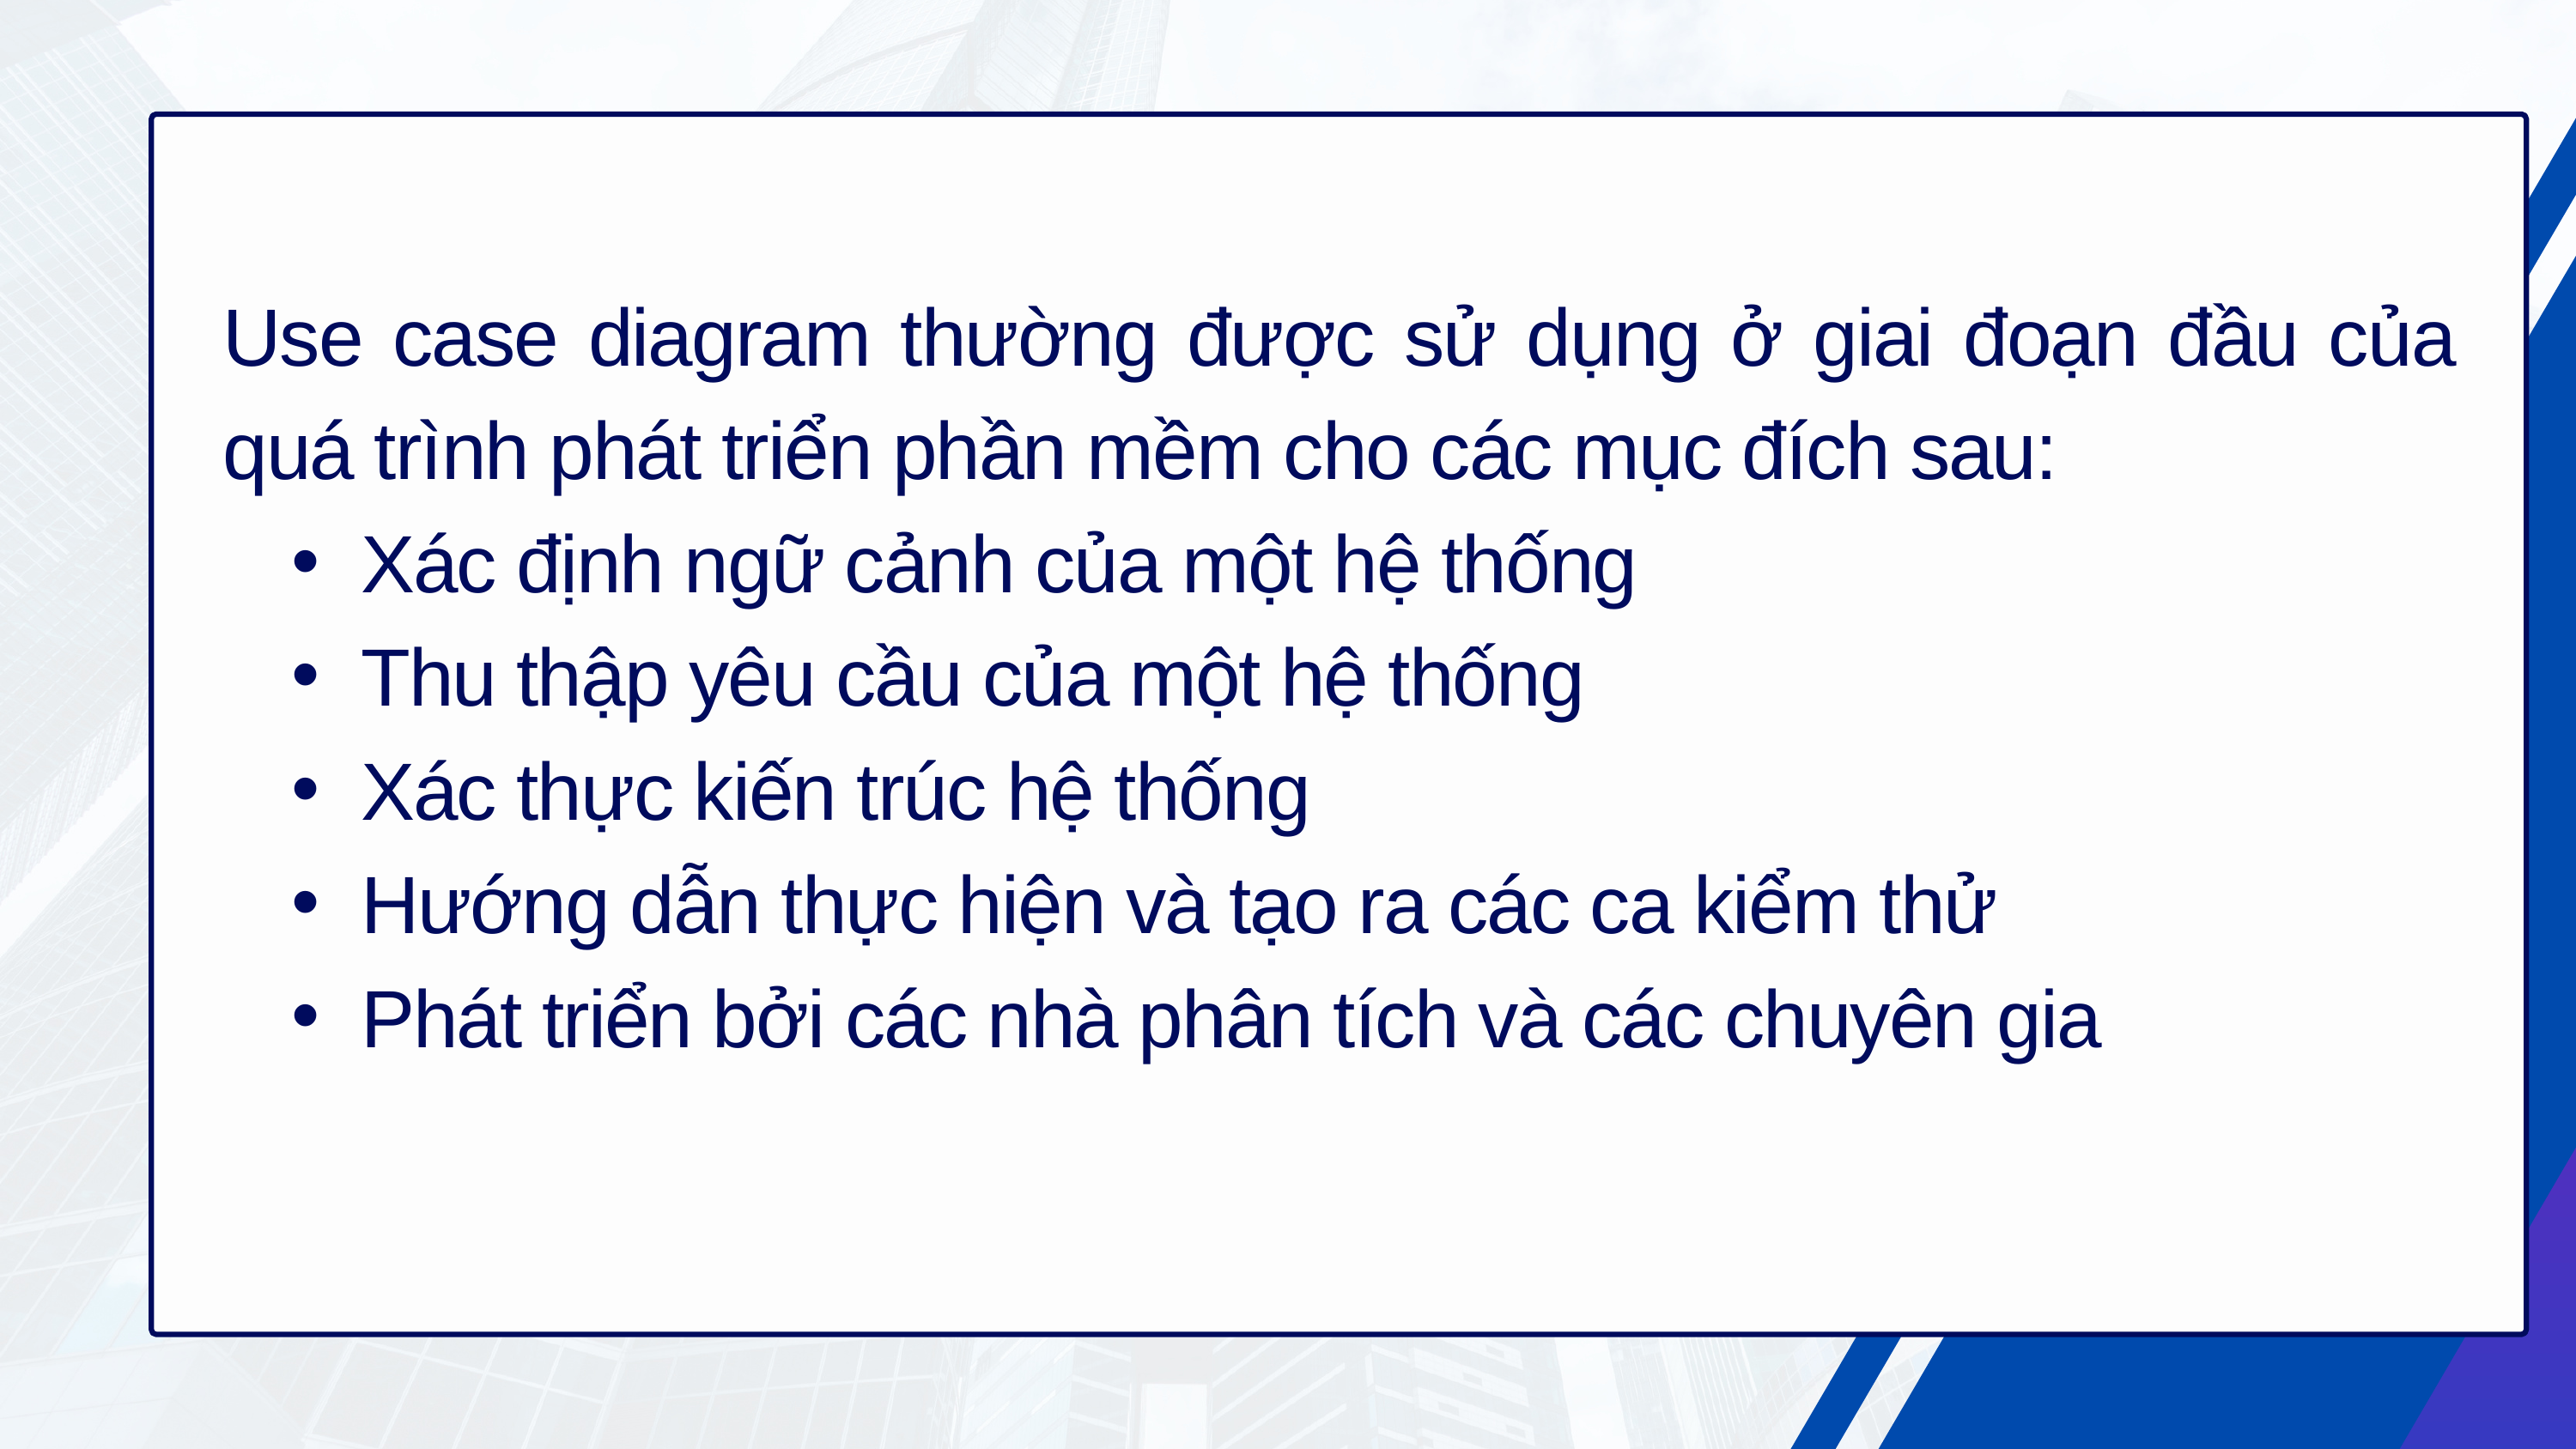

Use case diagram thường được sử dụng ở giai đoạn đầu của quá trình phát triển phần mềm cho các mục đích sau:
Xác định ngữ cảnh của một hệ thống
Thu thập yêu cầu của một hệ thống
Xác thực kiến trúc hệ thống
Hướng dẫn thực hiện và tạo ra các ca kiểm thử
Phát triển bởi các nhà phân tích và các chuyên gia